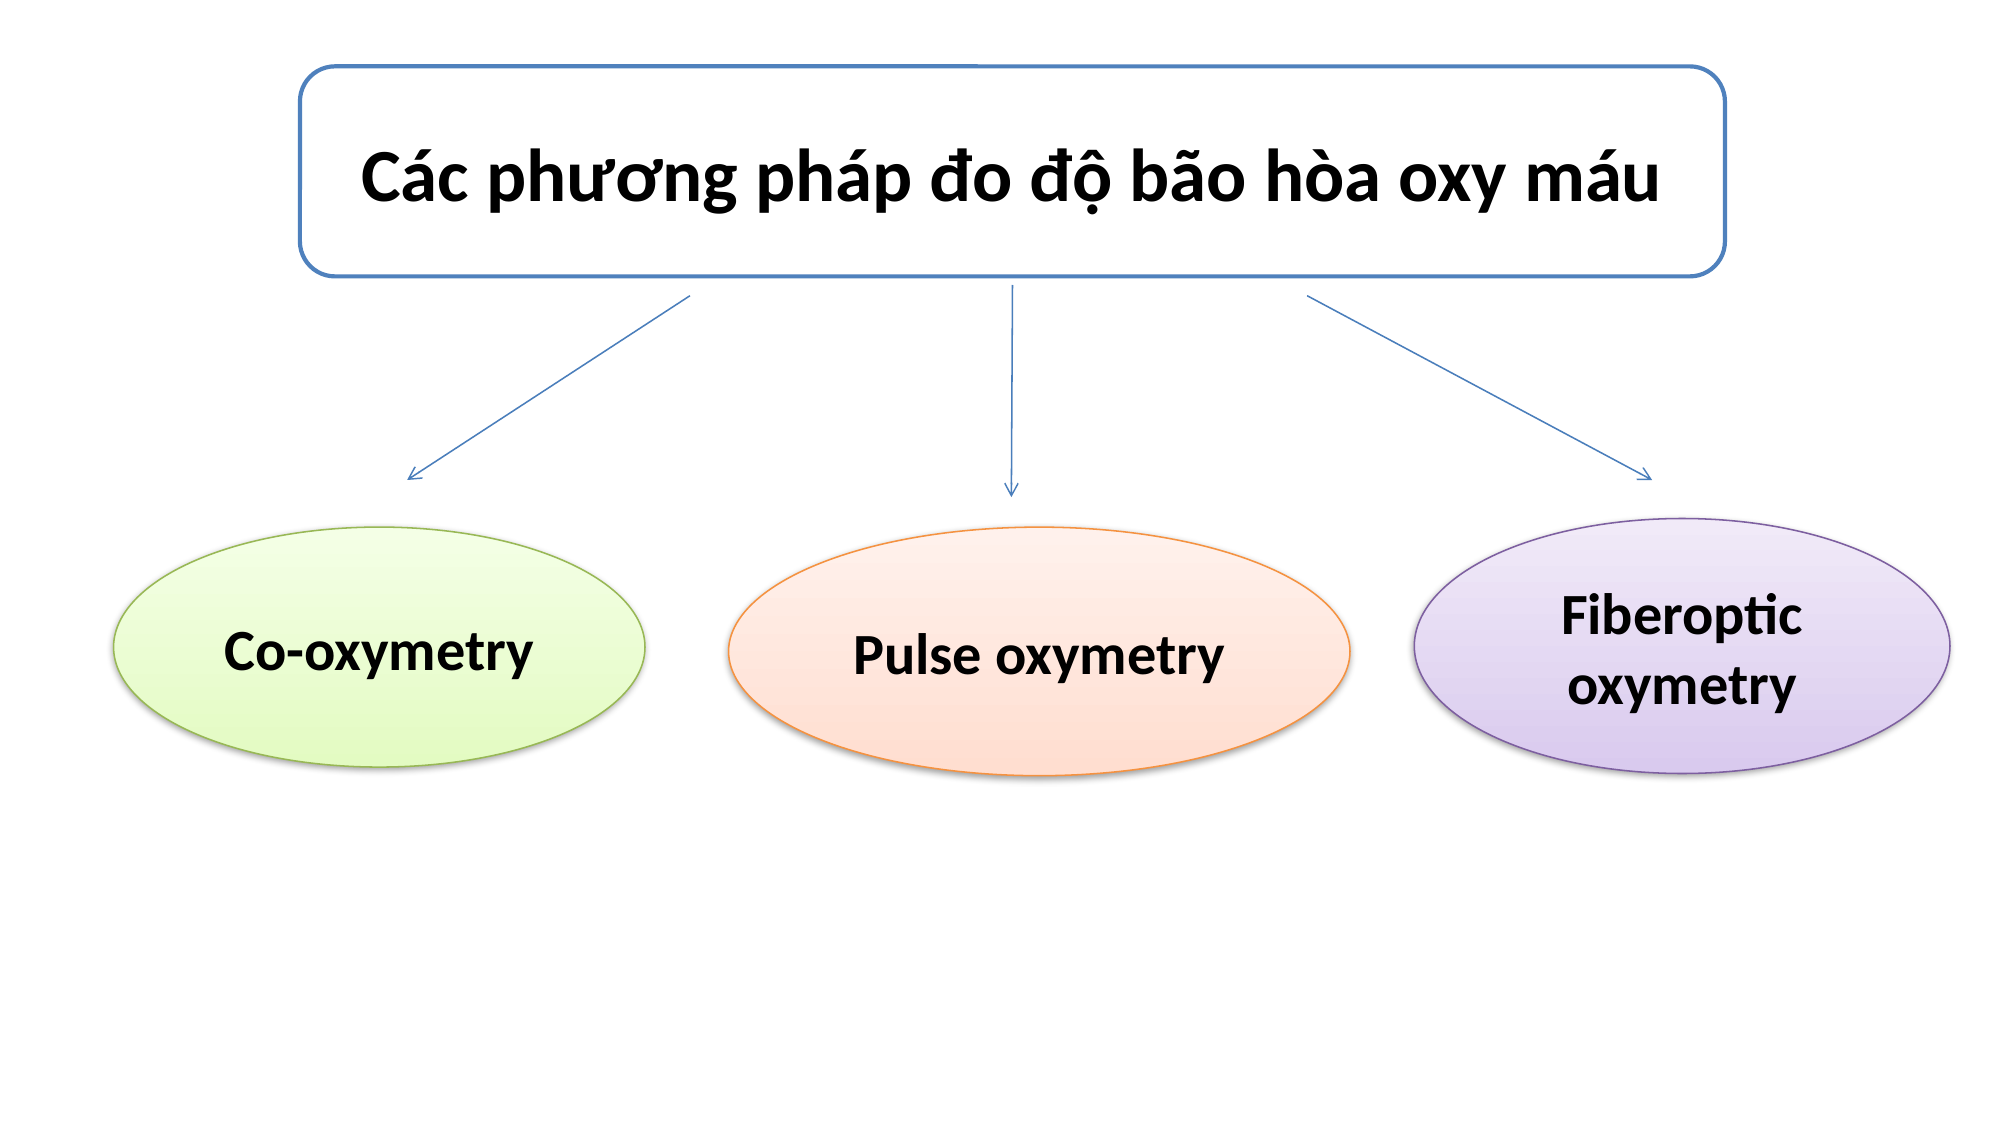

Các phương pháp đo độ bão hòa oxy máu
Fiberoptic oxymetry
Co-oxymetry
Pulse oxymetry